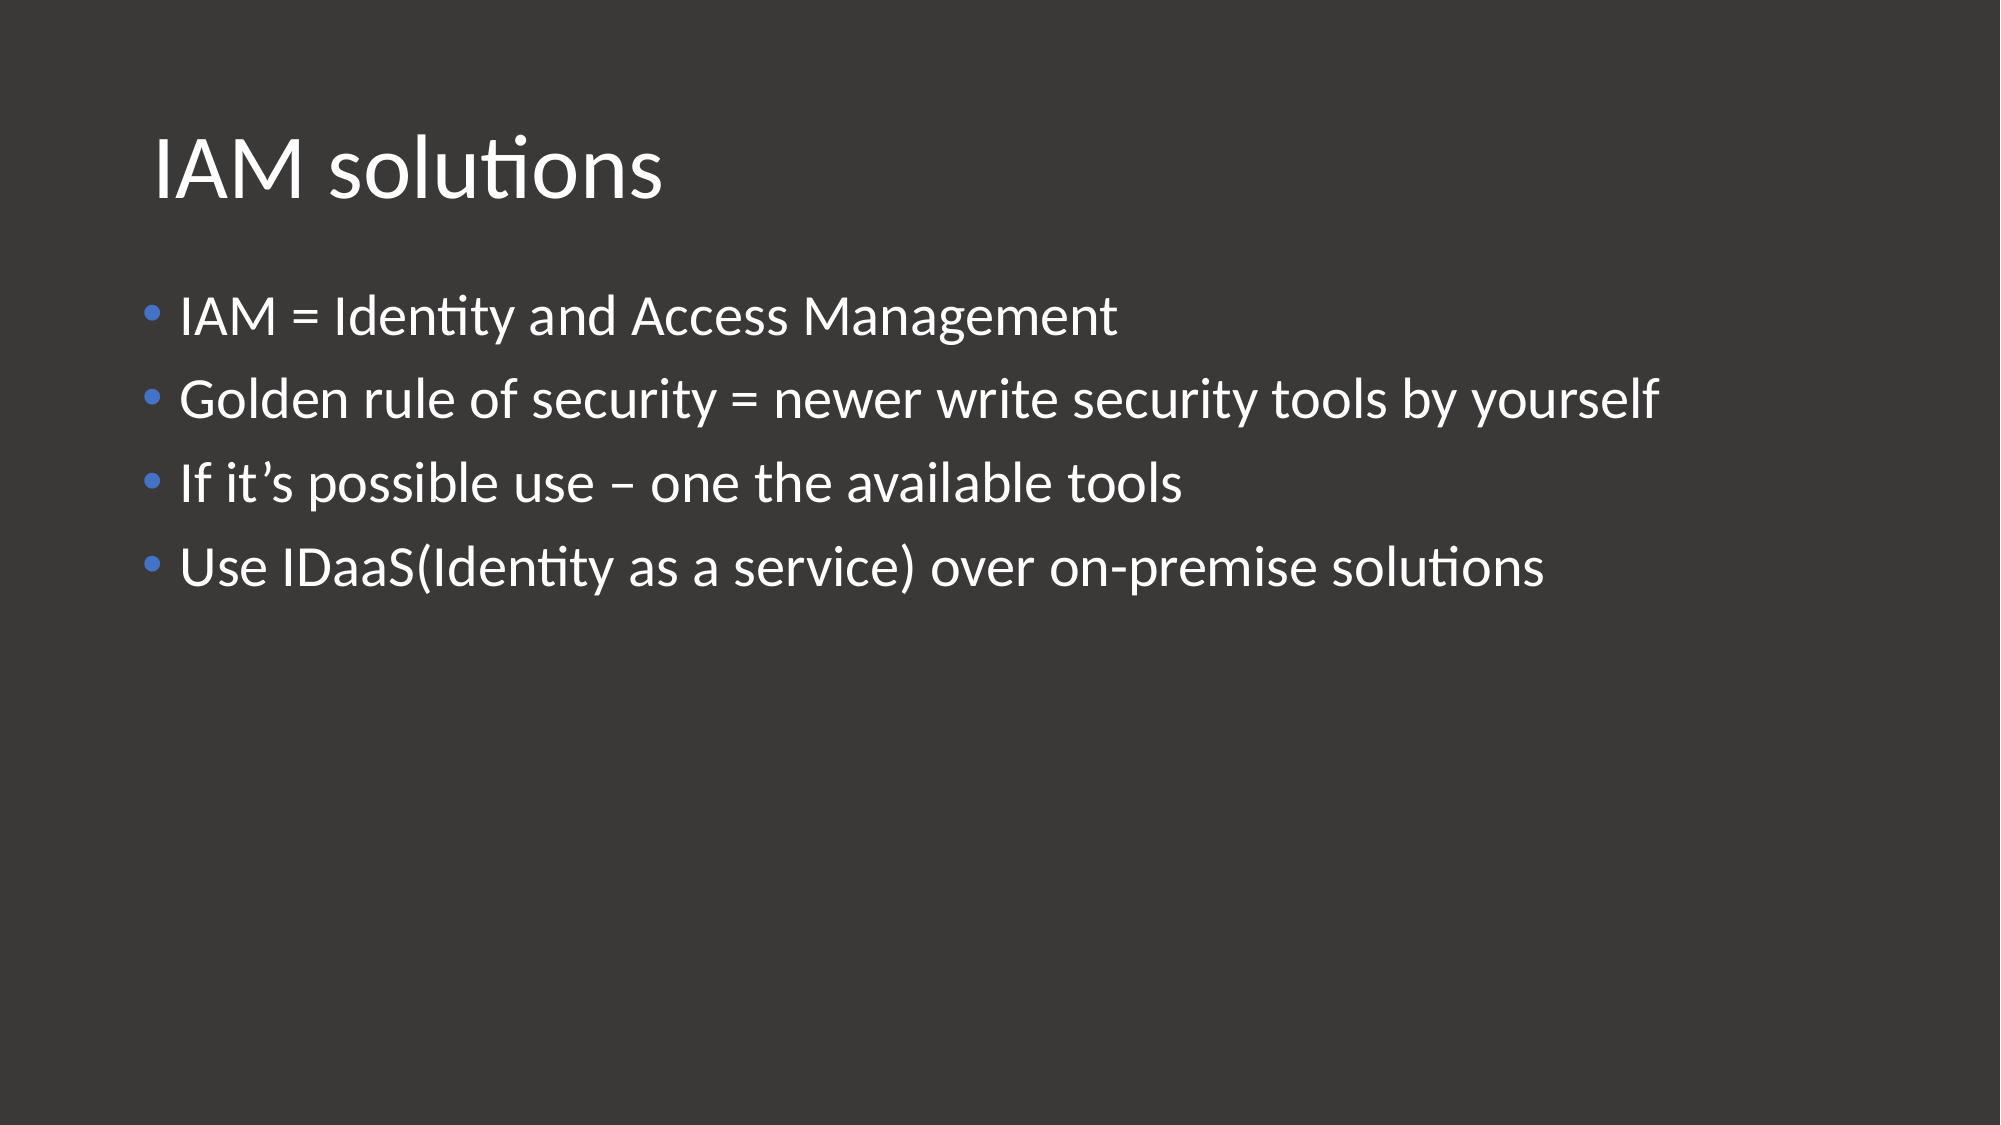

# IAM solutions
IAM = Identity and Access Management
Golden rule of security = newer write security tools by yourself
If it’s possible use – one the available tools
Use IDaaS(Identity as a service) over on-premise solutions